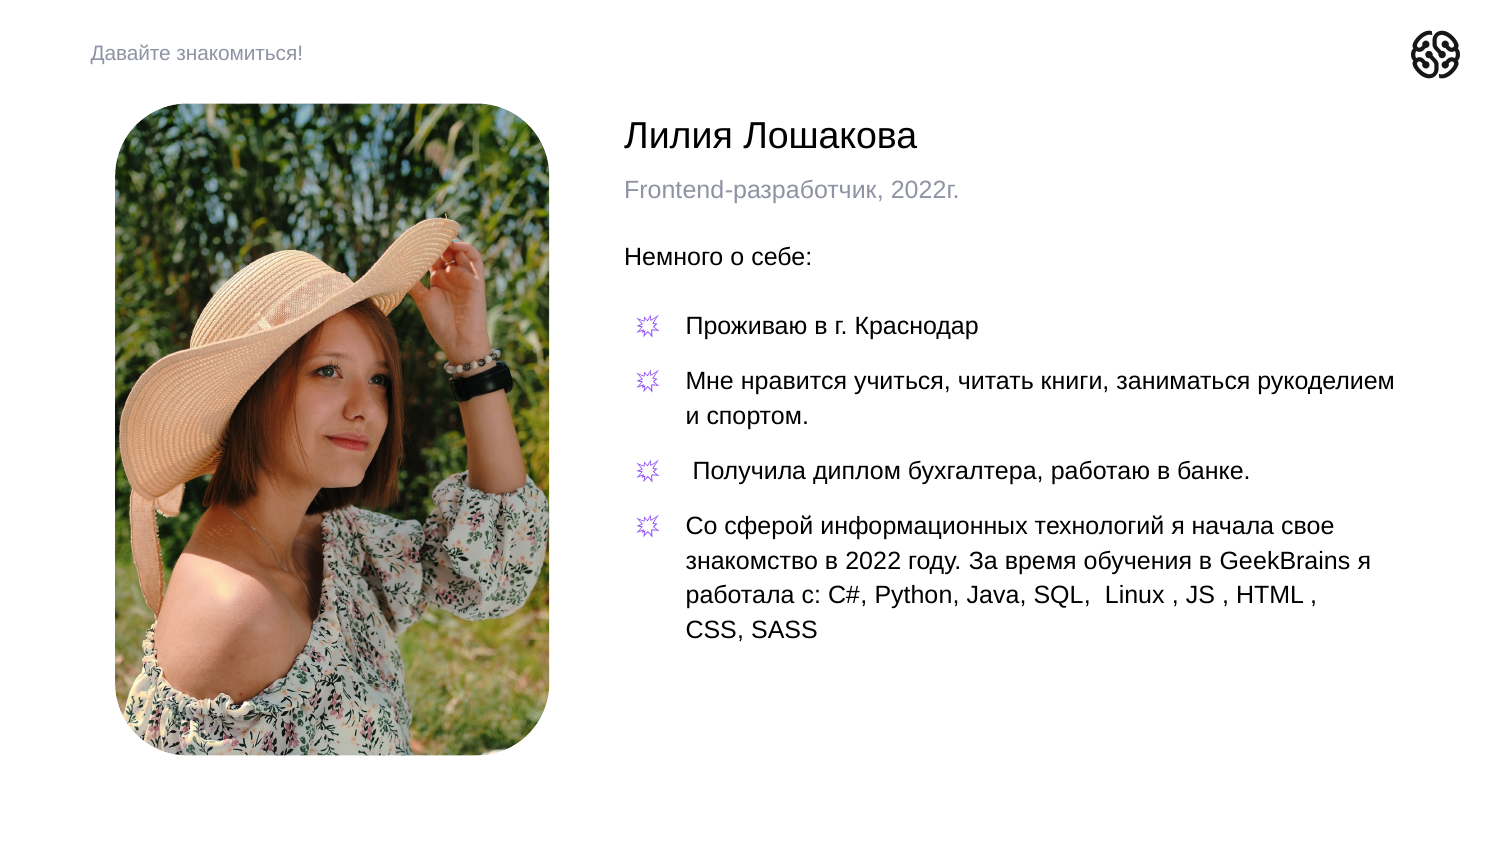

Давайте знакомиться!

# Лилия Лошакова
Frontend-разработчик, 2022г.
Немного о себе:

Проживаю в г. Краснодар
Мне нравится учиться, читать книги, заниматься рукоделием и спортом.
 Получила диплом бухгалтера, работаю в банке.
Со сферой информационных технологий я начала свое знакомство в 2022 году. За время обучения в GeekBrains я работала с: C#, Python, Java, SQL,  Linux , JS , HTML , CSS, SASS